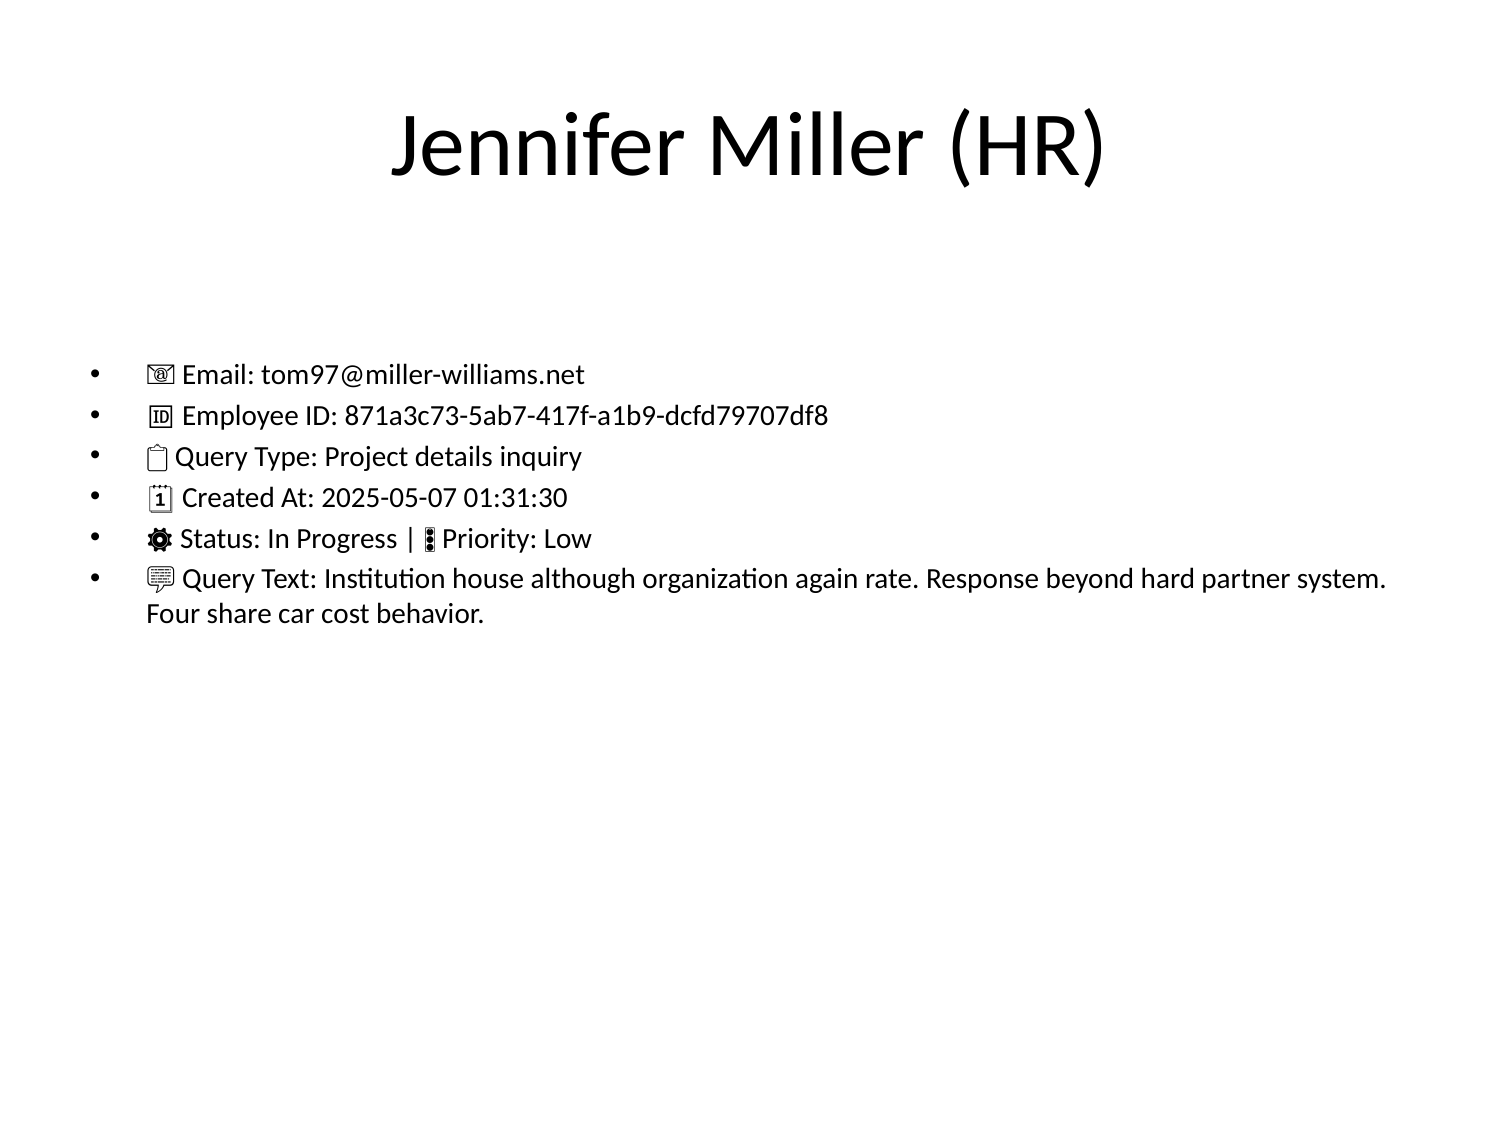

# Jennifer Miller (HR)

📧 Email: tom97@miller-williams.net
🆔 Employee ID: 871a3c73-5ab7-417f-a1b9-dcfd79707df8
📋 Query Type: Project details inquiry
🗓 Created At: 2025-05-07 01:31:30
⚙ Status: In Progress | 🚦 Priority: Low
💬 Query Text: Institution house although organization again rate. Response beyond hard partner system. Four share car cost behavior.